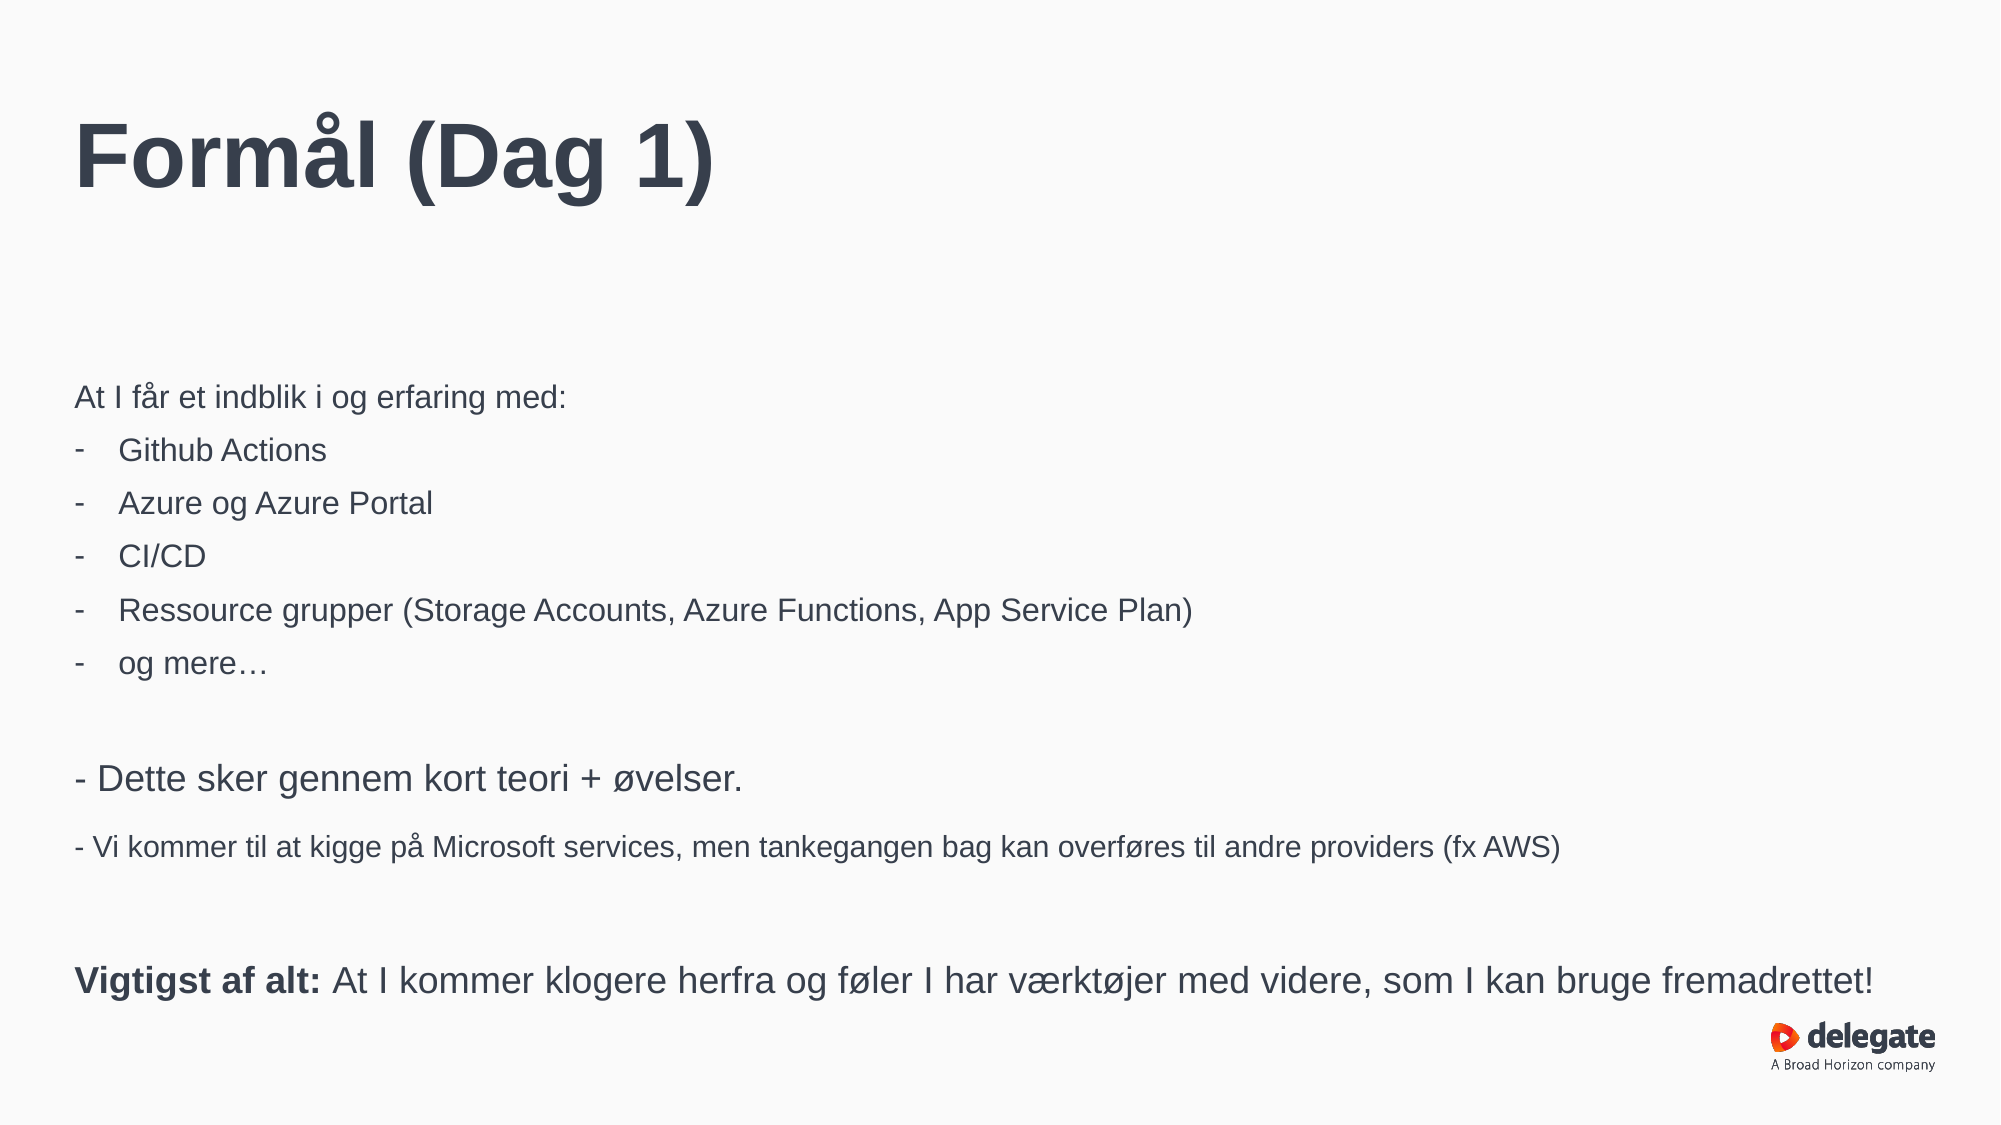

# Formål (Dag 1)
At I får et indblik i og erfaring med:
Github Actions
Azure og Azure Portal
CI/CD
Ressource grupper (Storage Accounts, Azure Functions, App Service Plan)
og mere…

- Dette sker gennem kort teori + øvelser.
- Vi kommer til at kigge på Microsoft services, men tankegangen bag kan overføres til andre providers (fx AWS)
Vigtigst af alt: At I kommer klogere herfra og føler I har værktøjer med videre, som I kan bruge fremadrettet!